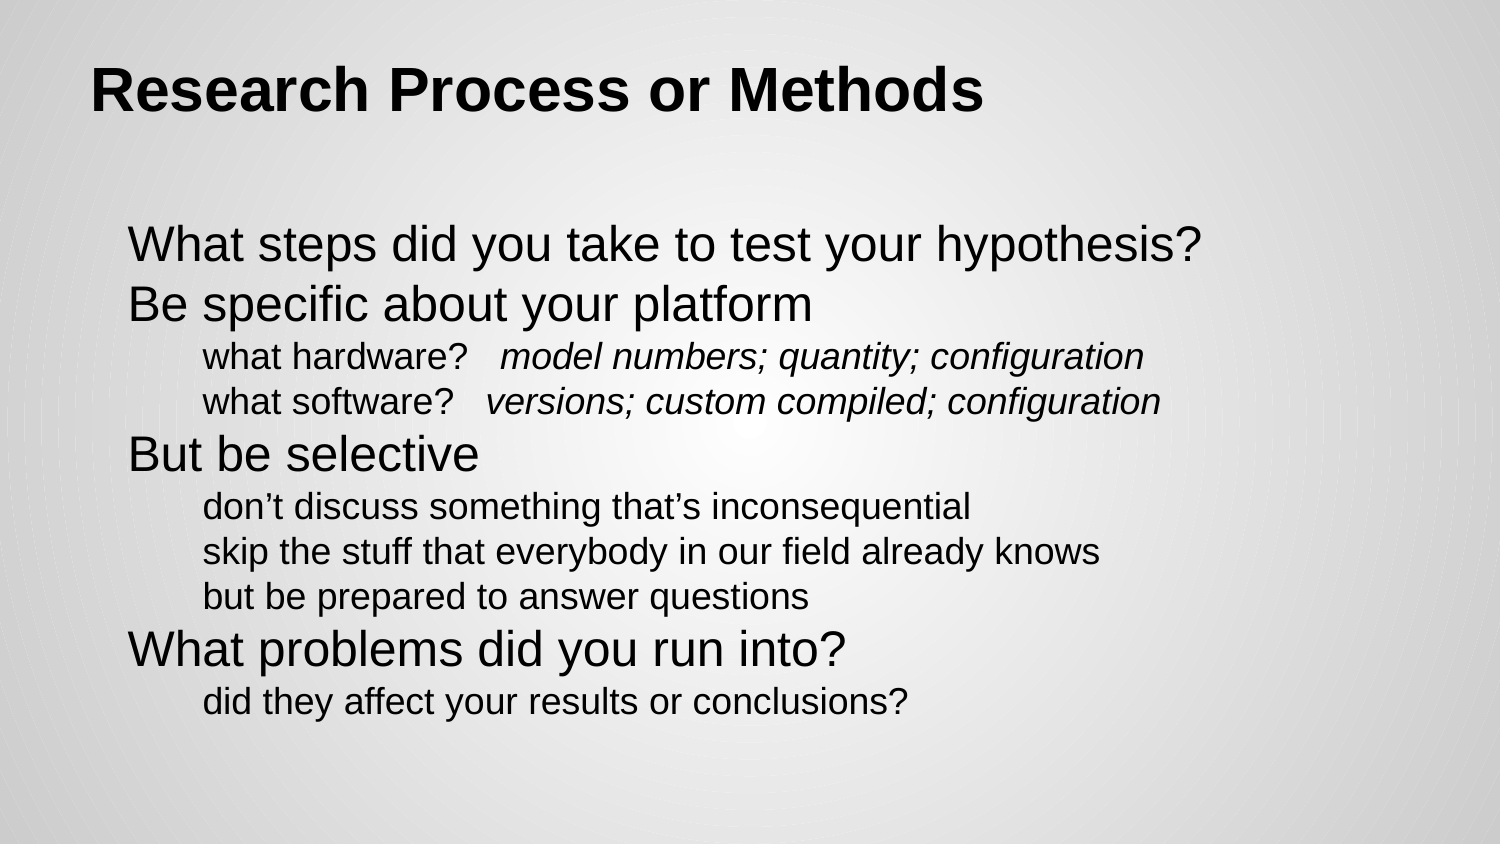

# Research Process or Methods
What steps did you take to test your hypothesis?
Be specific about your platform
what hardware?   model numbers; quantity; configuration
what software?   versions; custom compiled; configuration
But be selective
don’t discuss something that’s inconsequential
skip the stuff that everybody in our field already knows
but be prepared to answer questions
What problems did you run into?
did they affect your results or conclusions?